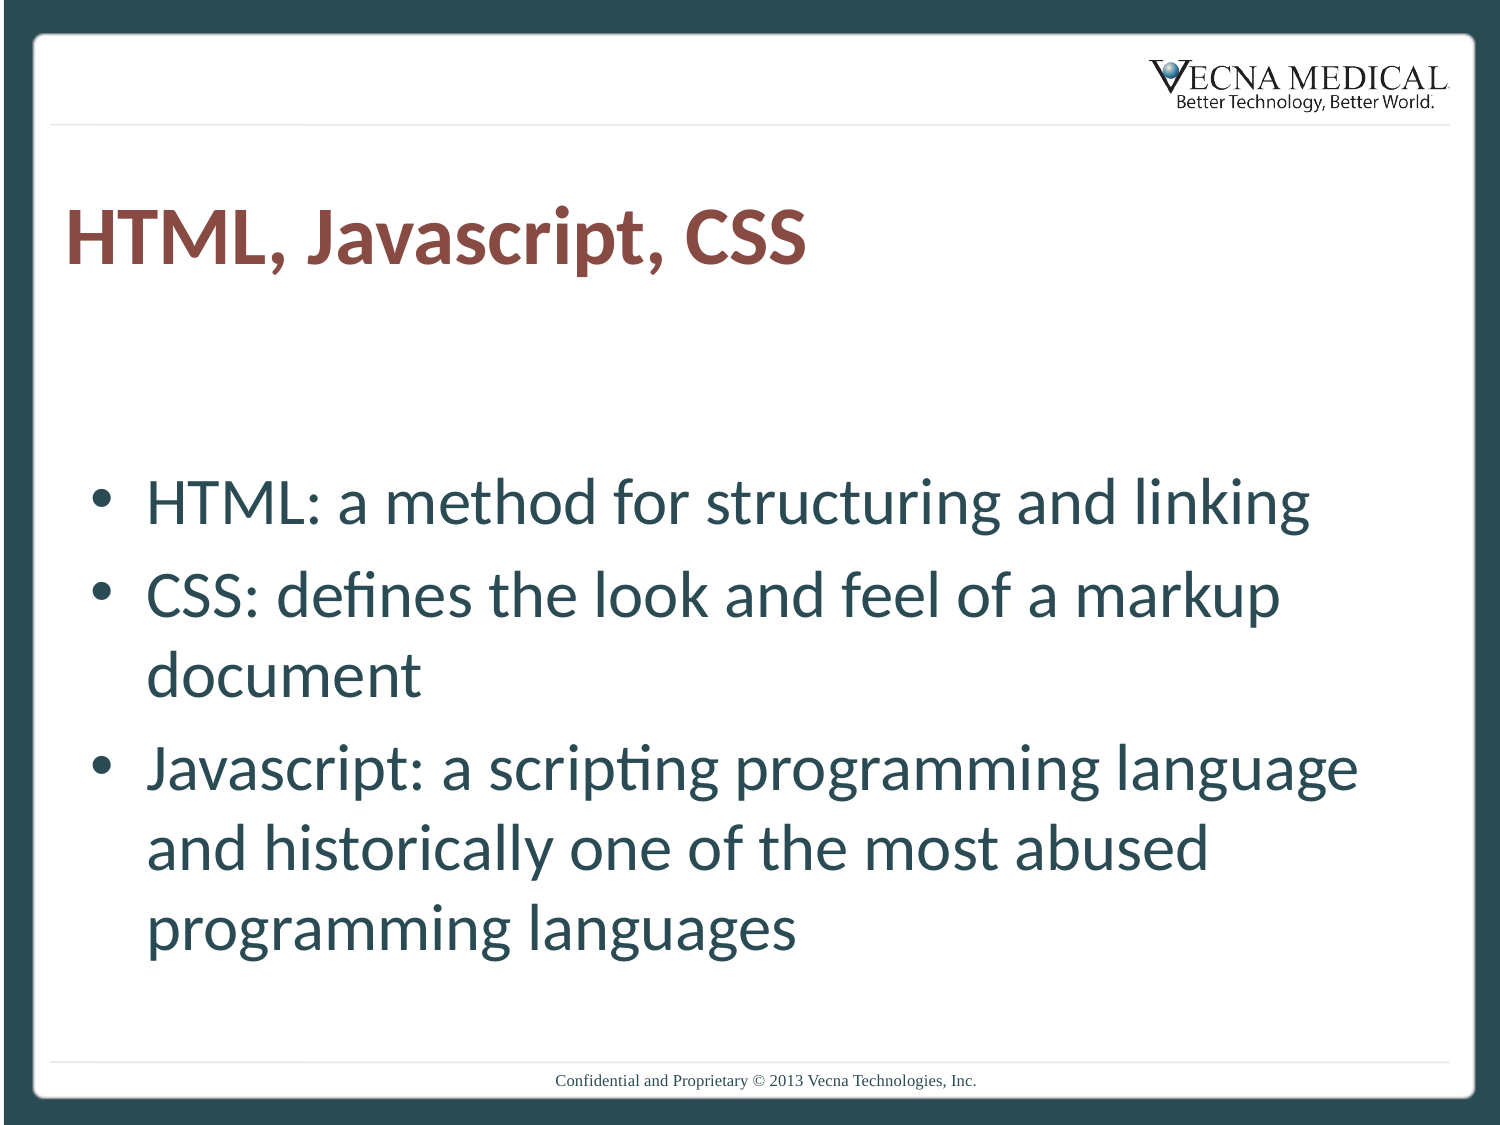

# HTML, Javascript, CSS
HTML: a method for structuring and linking
CSS: defines the look and feel of a markup document
Javascript: a scripting programming language and historically one of the most abused programming languages